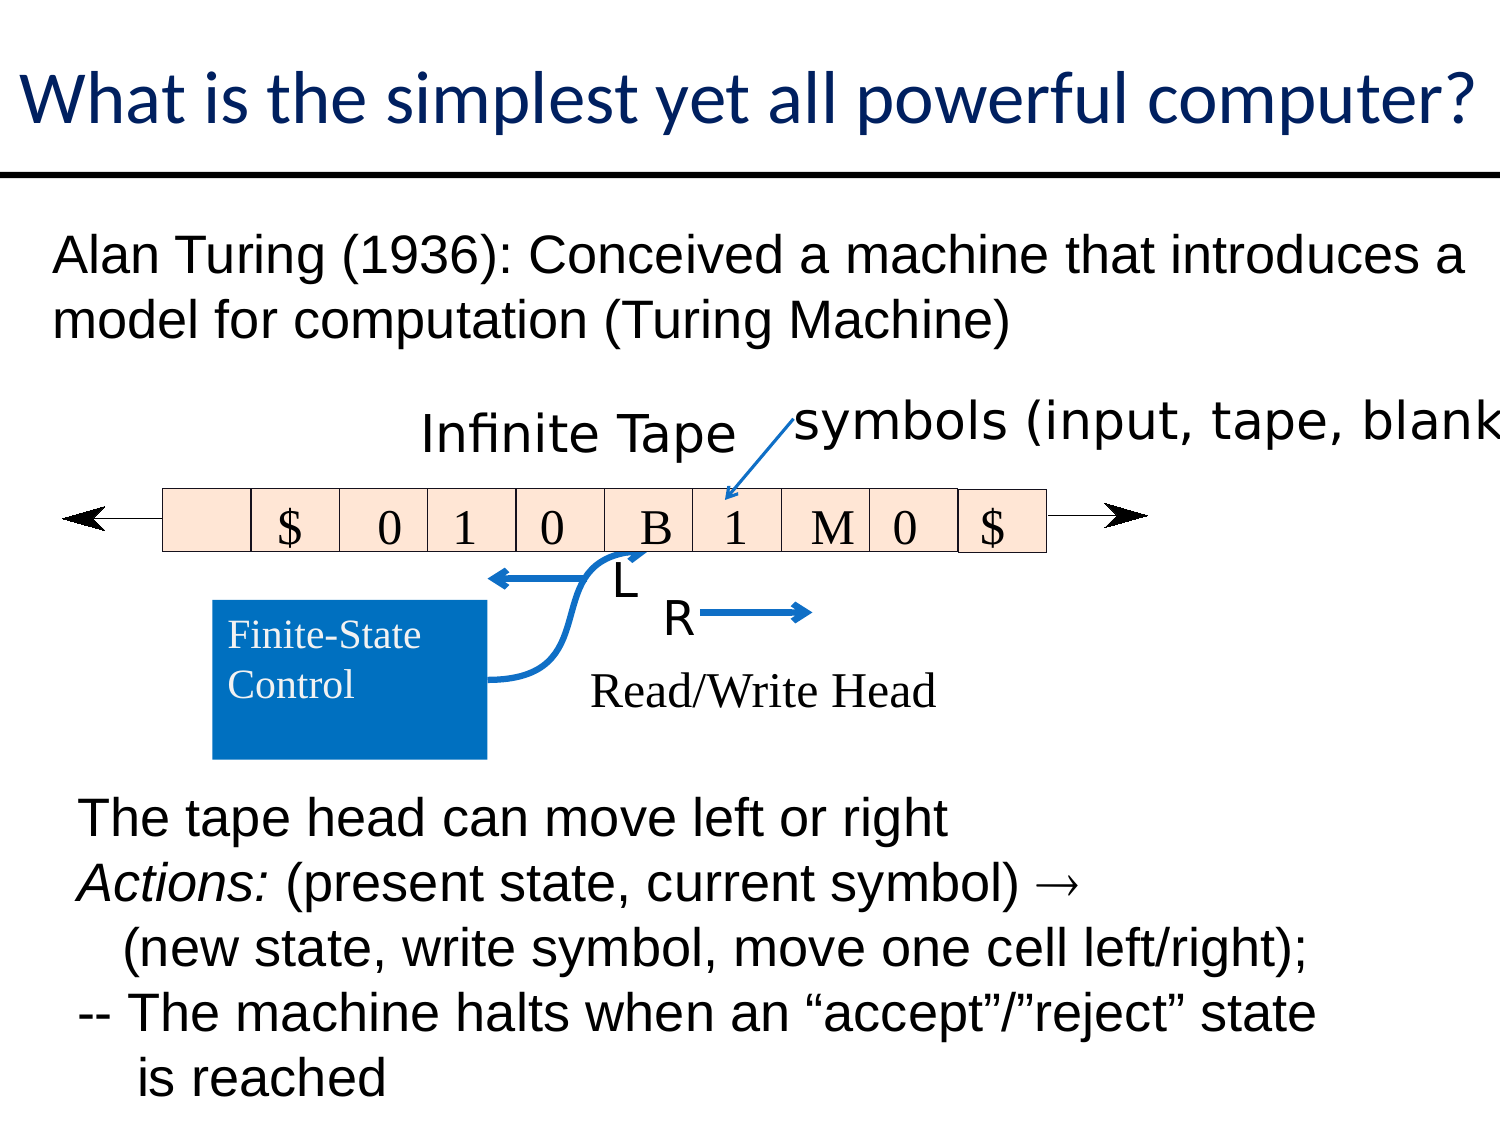

What is the simplest yet all powerful computer?

Alan Turing (1936): Conceived a machine that introduces a model for computation (Turing Machine)

symbols (input, tape, blank)
Infinite Tape

$      0    1     0      B    1     M   0     $

L
R
Read/Write Head

Finite-State Control

The tape head can move left or right
Actions: (present state, current symbol) →
   (new state, write symbol, move one cell left/right);
-- The machine halts when an “accept”/”reject” state
    is reached